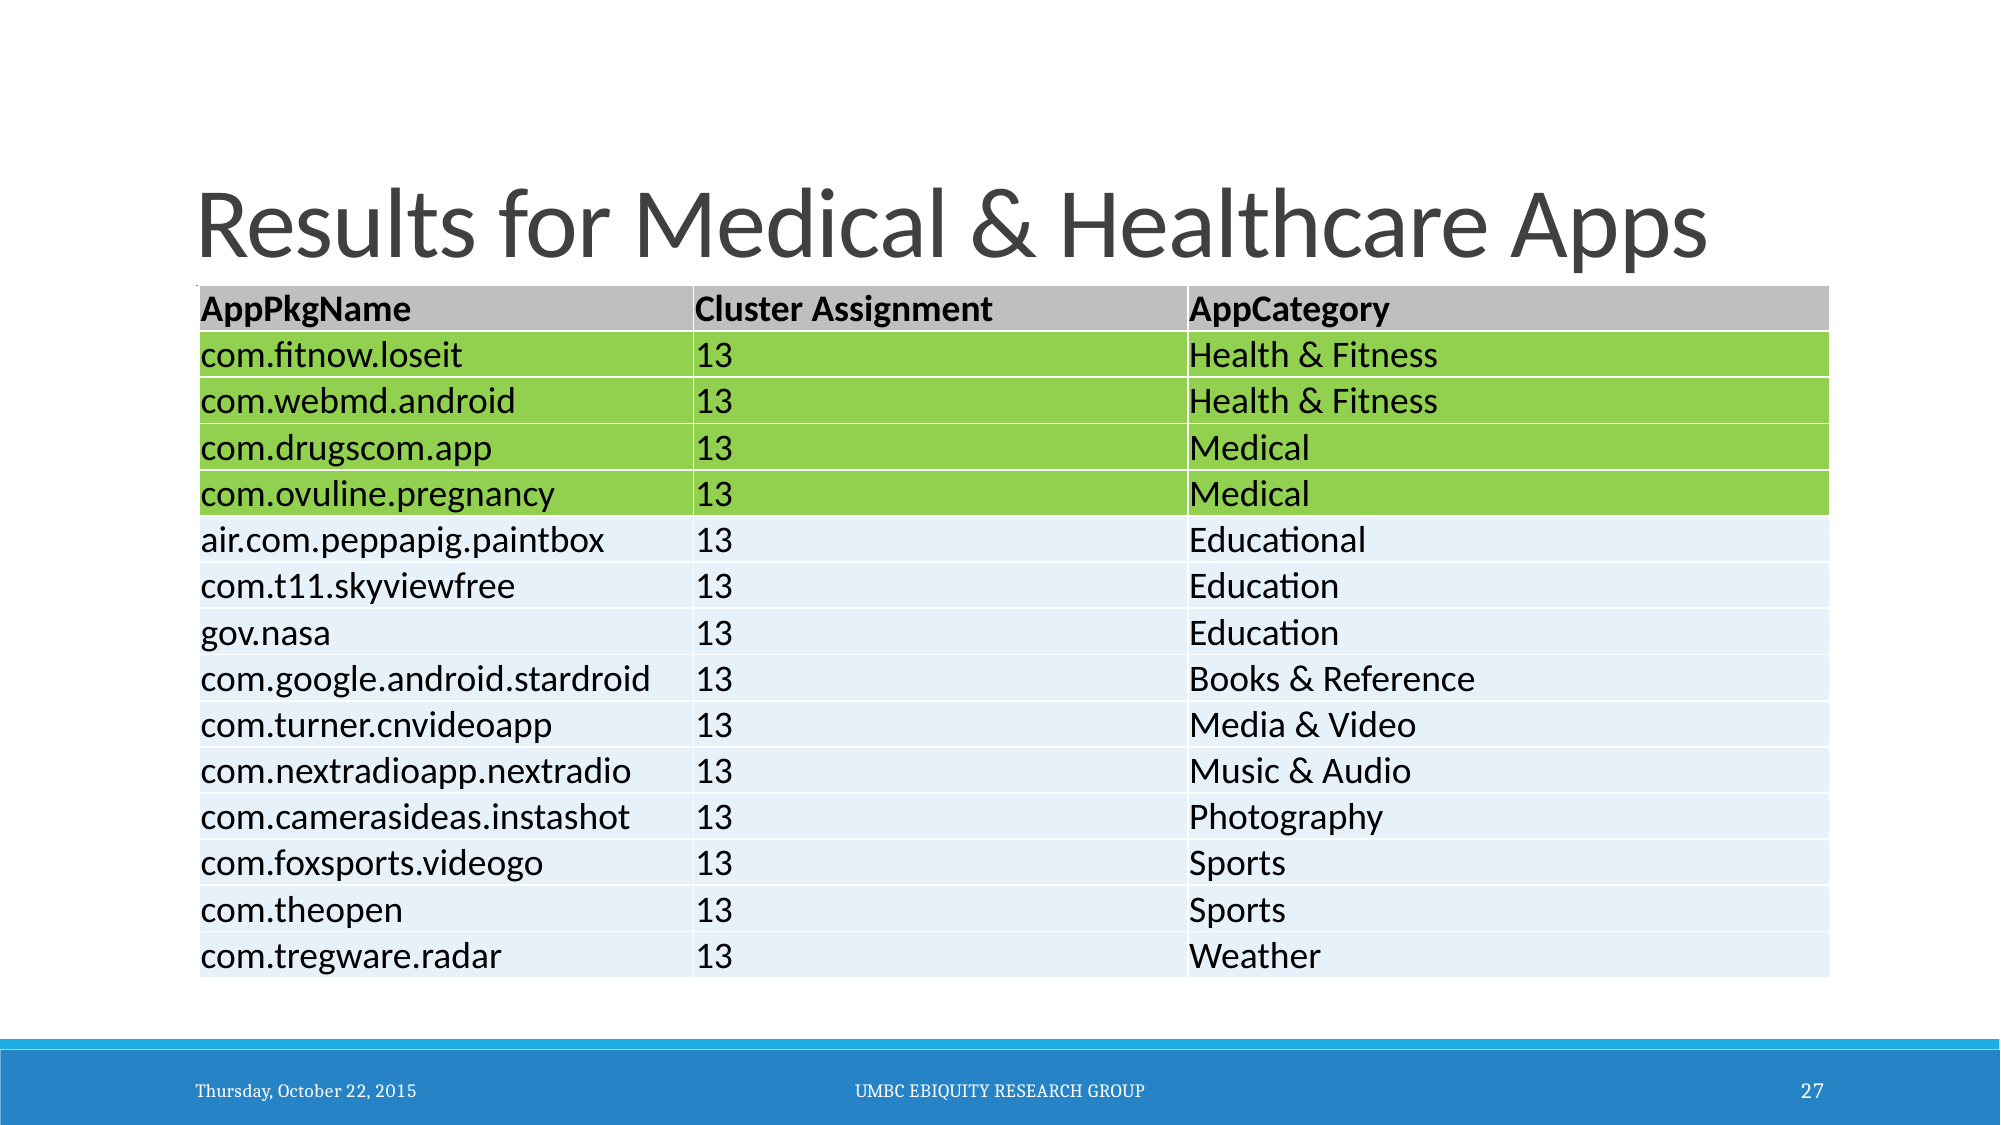

# Results for Medical & Healthcare Apps
| AppPkgName | Cluster Assignment | AppCategory |
| --- | --- | --- |
| com.fitnow.loseit | 13 | Health & Fitness |
| com.webmd.android | 13 | Health & Fitness |
| com.drugscom.app | 13 | Medical |
| com.ovuline.pregnancy | 13 | Medical |
| air.com.peppapig.paintbox | 13 | Educational |
| com.t11.skyviewfree | 13 | Education |
| gov.nasa | 13 | Education |
| com.google.android.stardroid | 13 | Books & Reference |
| com.turner.cnvideoapp | 13 | Media & Video |
| com.nextradioapp.nextradio | 13 | Music & Audio |
| com.camerasideas.instashot | 13 | Photography |
| com.foxsports.videogo | 13 | Sports |
| com.theopen | 13 | Sports |
| com.tregware.radar | 13 | Weather |
Thursday, October 22, 2015
UMBC Ebiquity Research Group
27